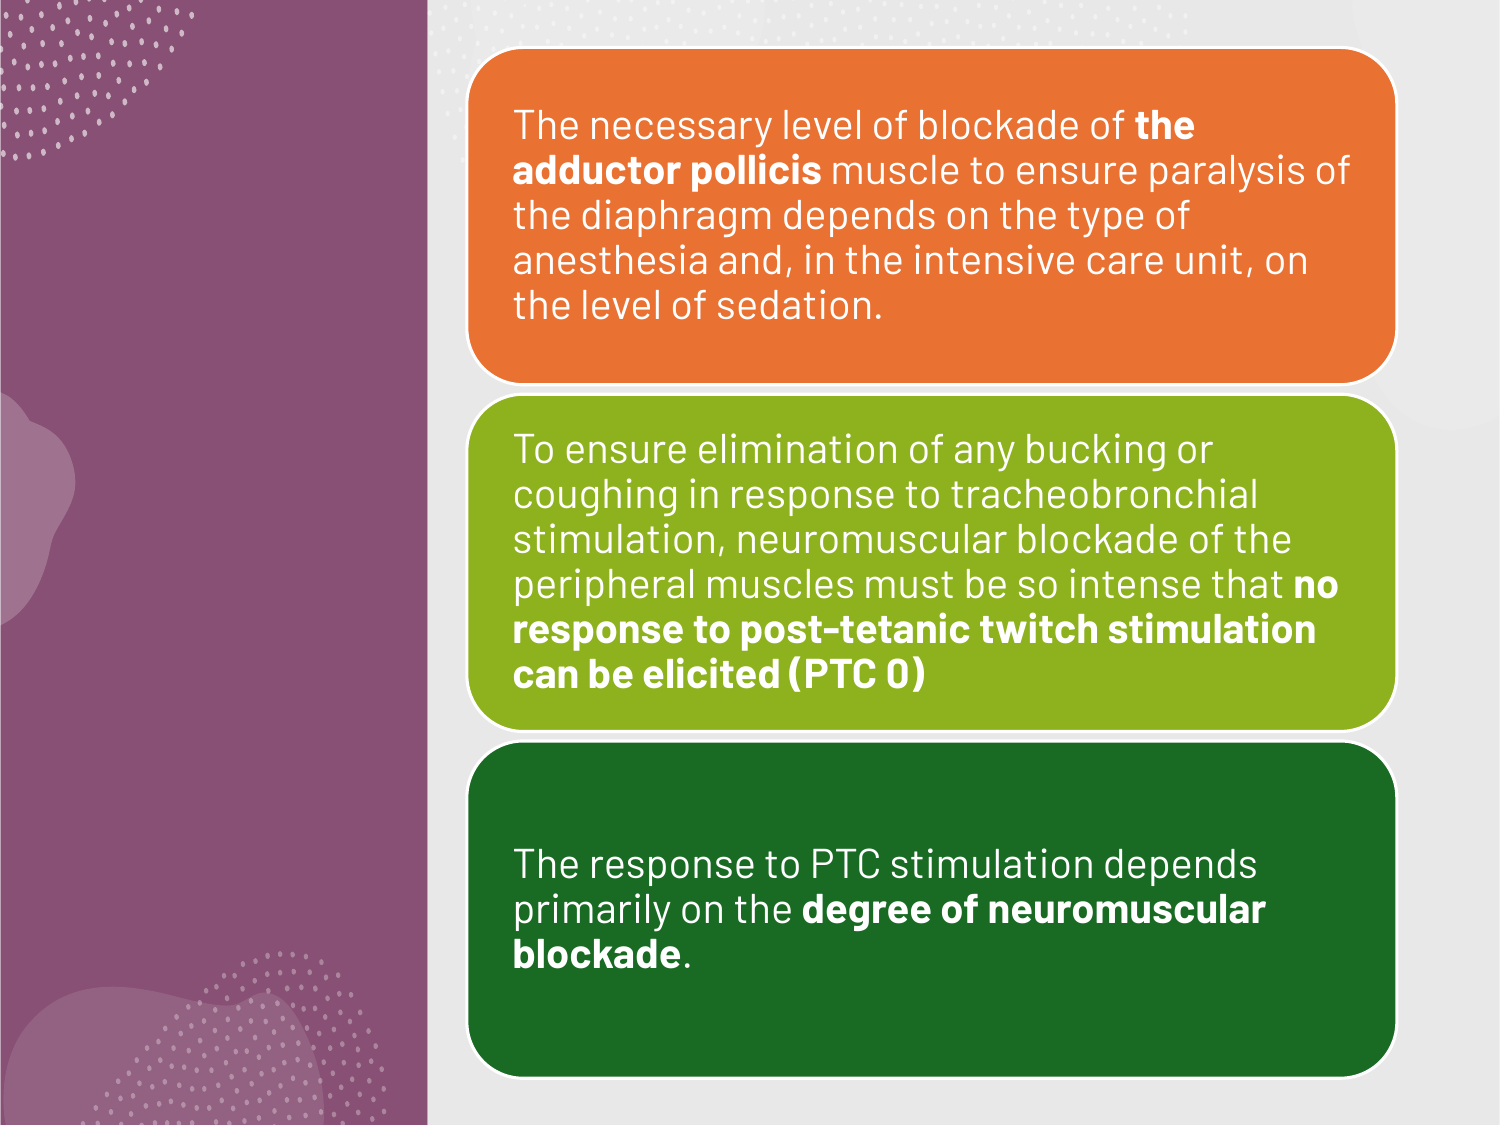

The necessary level of blockade of the adductor pollicis muscle to ensure paralysis of the diaphragm depends on the type of anesthesia and, in the intensive care unit, on the level of sedation.
To ensure elimination of any bucking or coughing in response to tracheobronchial stimulation, neuromuscular blockade of the peripheral muscles must be so intense that no response to post-tetanic twitch stimulation can be elicited (PTC 0)
The response to PTC stimulation depends primarily on the degree of neuromuscular blockade.